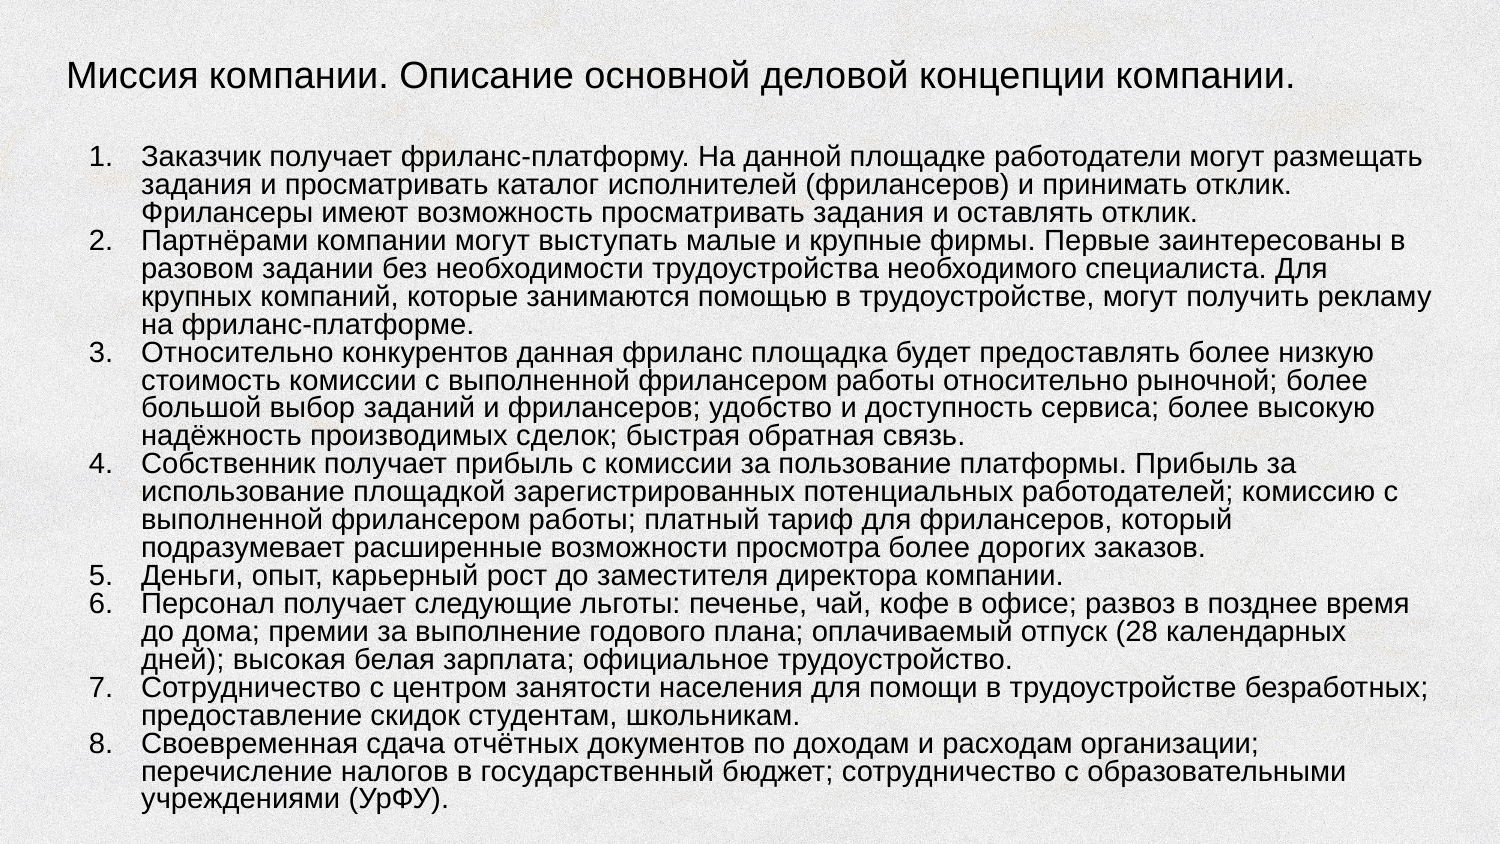

# Миссия компании. Описание основной деловой концепции компании.
Заказчик получает фриланс-платформу. На данной площадке работодатели могут размещать задания и просматривать каталог исполнителей (фрилансеров) и принимать отклик. Фрилансеры имеют возможность просматривать задания и оставлять отклик.
Партнёрами компании могут выступать малые и крупные фирмы. Первые заинтересованы в разовом задании без необходимости трудоустройства необходимого специалиста. Для крупных компаний, которые занимаются помощью в трудоустройстве, могут получить рекламу на фриланс-платформе.
Относительно конкурентов данная фриланс площадка будет предоставлять более низкую стоимость комиссии с выполненной фрилансером работы относительно рыночной; более большой выбор заданий и фрилансеров; удобство и доступность сервиса; более высокую надёжность производимых сделок; быстрая обратная связь.
Собственник получает прибыль с комиссии за пользование платформы. Прибыль за использование площадкой зарегистрированных потенциальных работодателей; комиссию с выполненной фрилансером работы; платный тариф для фрилансеров, который подразумевает расширенные возможности просмотра более дорогих заказов.
Деньги, опыт, карьерный рост до заместителя директора компании.
Персонал получает следующие льготы: печенье, чай, кофе в офисе; развоз в позднее время до дома; премии за выполнение годового плана; оплачиваемый отпуск (28 календарных дней); высокая белая зарплата; официальное трудоустройство.
Сотрудничество с центром занятости населения для помощи в трудоустройстве безработных; предоставление скидок студентам, школьникам.
Своевременная сдача отчётных документов по доходам и расходам организации; перечисление налогов в государственный бюджет; сотрудничество с образовательными учреждениями (УрФУ).